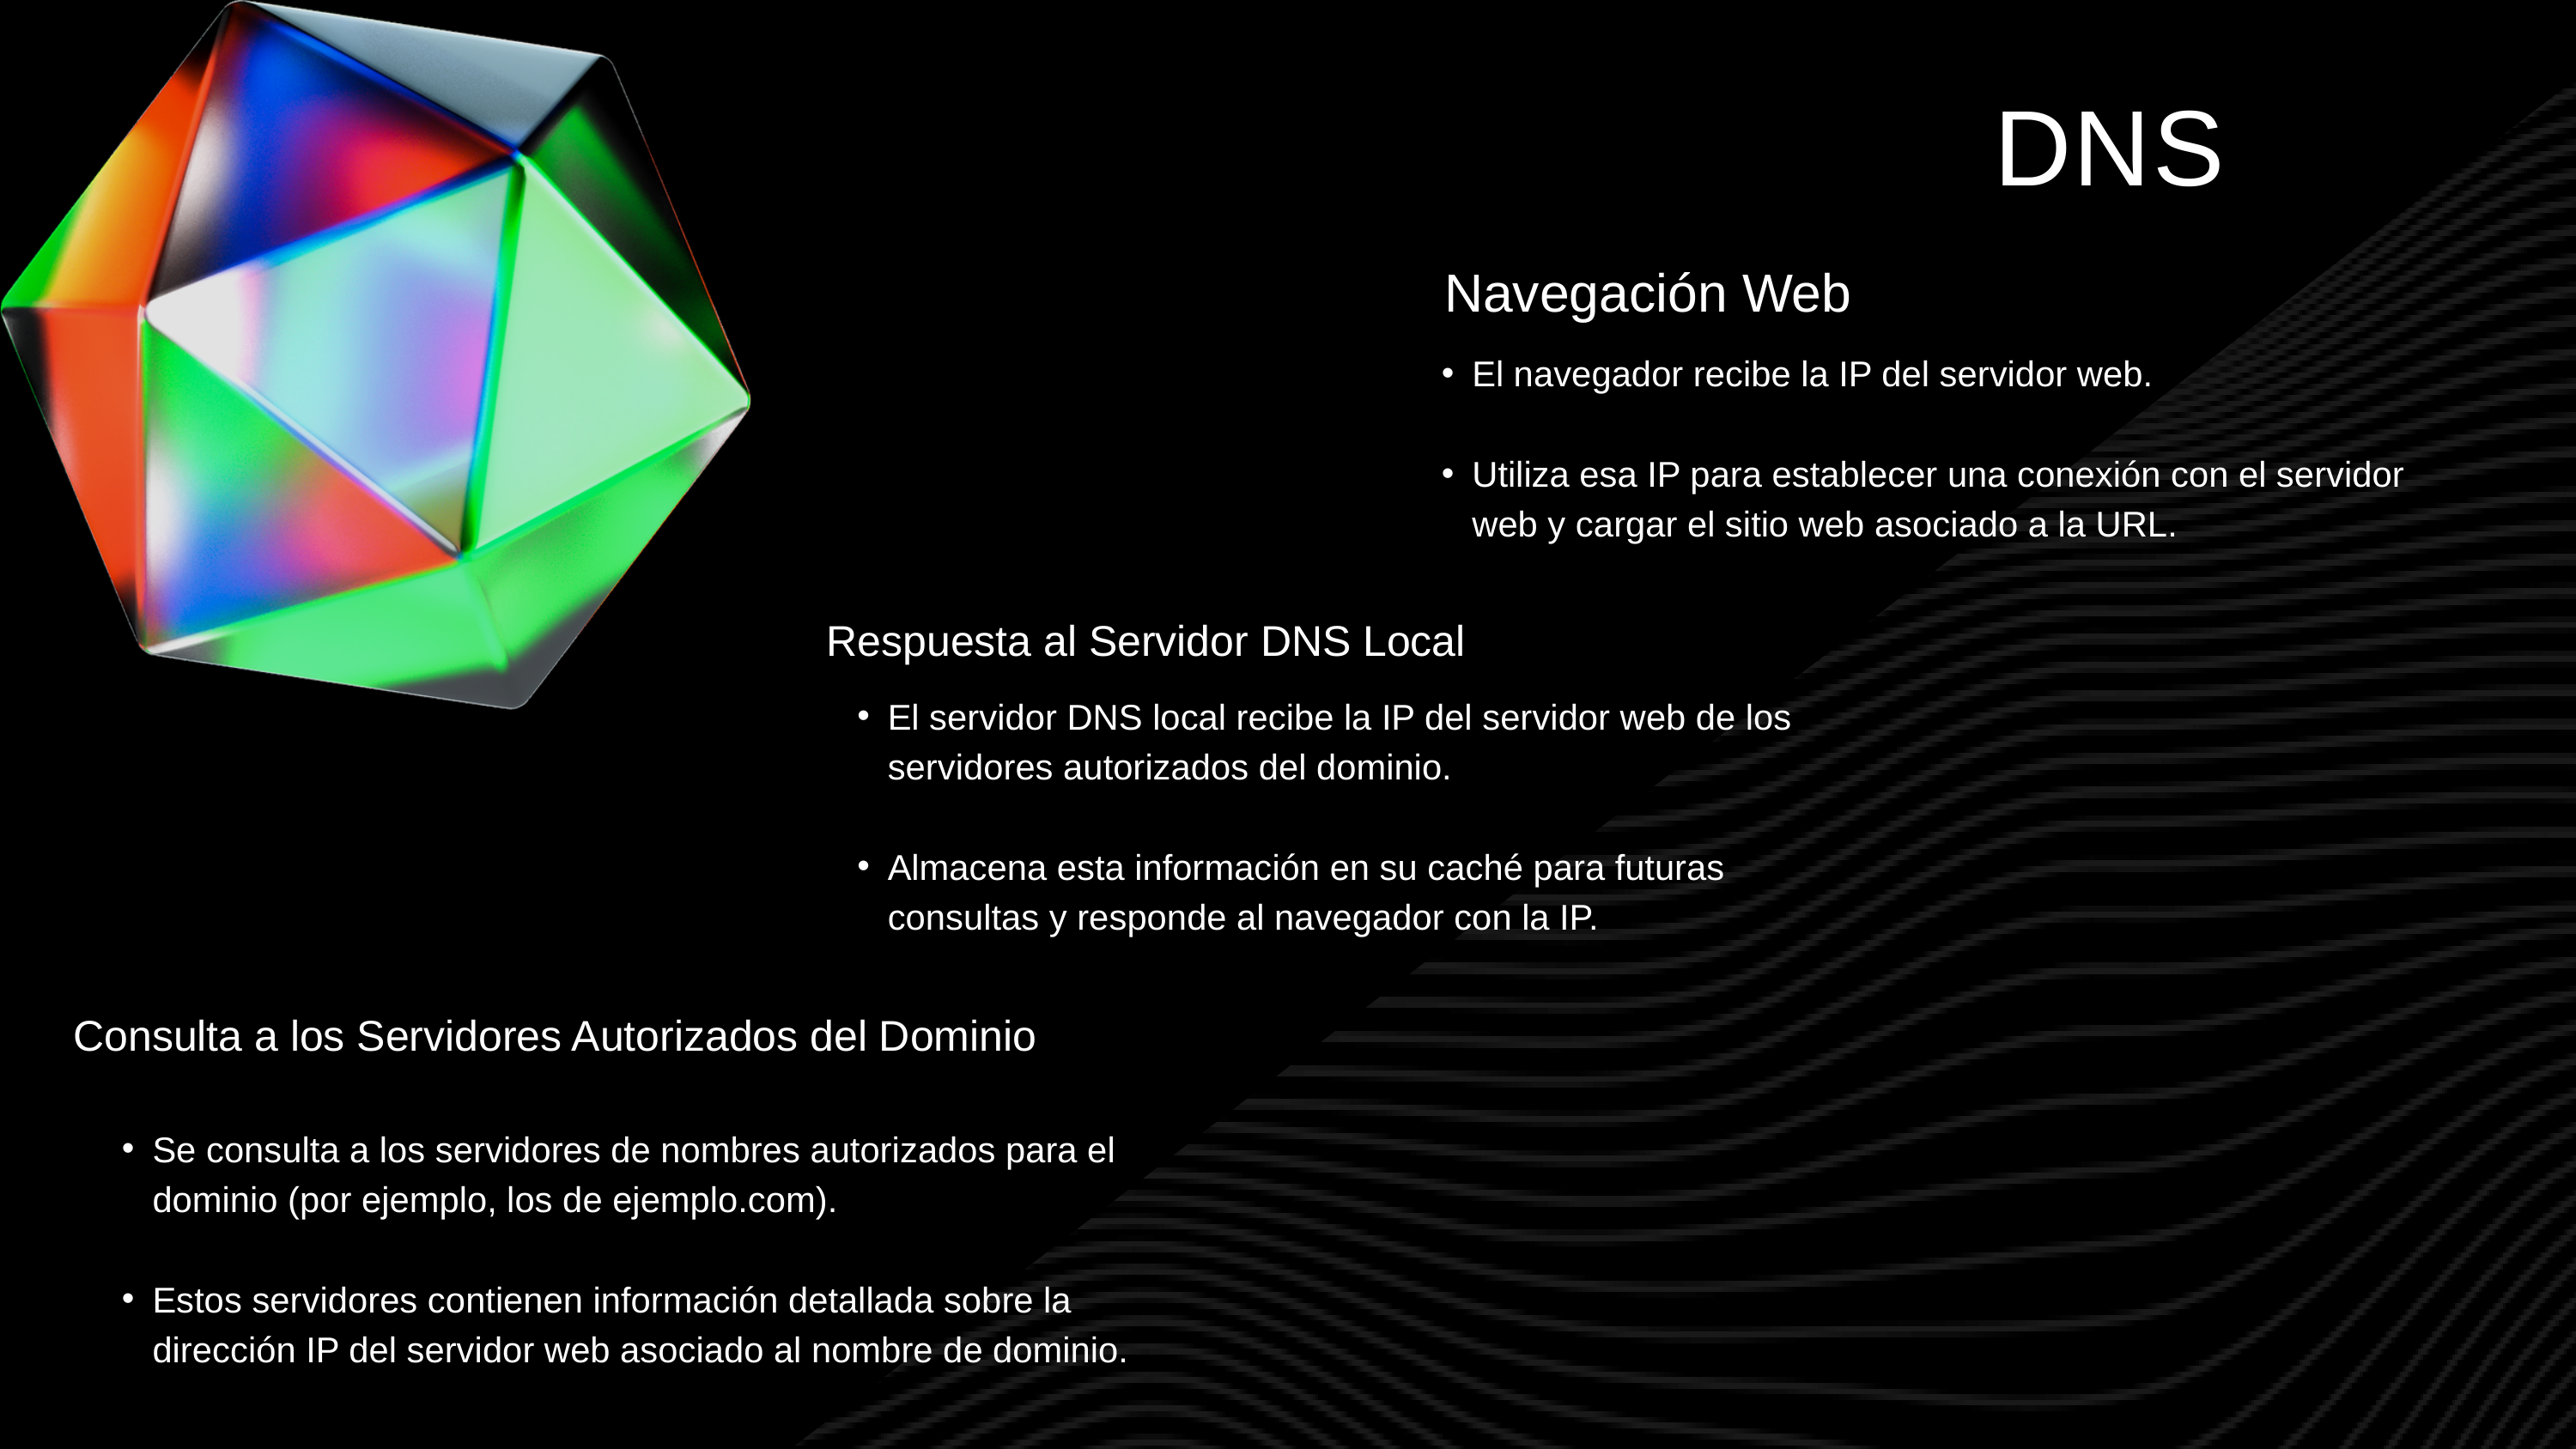

DNS
Navegación Web

El navegador recibe la IP del servidor web.

Utiliza esa IP para establecer una conexión con el servidor web y cargar el sitio web asociado a la URL.

Respuesta al Servidor DNS Local
El servidor DNS local recibe la IP del servidor web de los servidores autorizados del dominio.

Almacena esta información en su caché para futuras consultas y responde al navegador con la IP.

Consulta a los Servidores Autorizados del Dominio
Se consulta a los servidores de nombres autorizados para el dominio (por ejemplo, los de ejemplo.com).

Estos servidores contienen información detallada sobre la dirección IP del servidor web asociado al nombre de dominio.